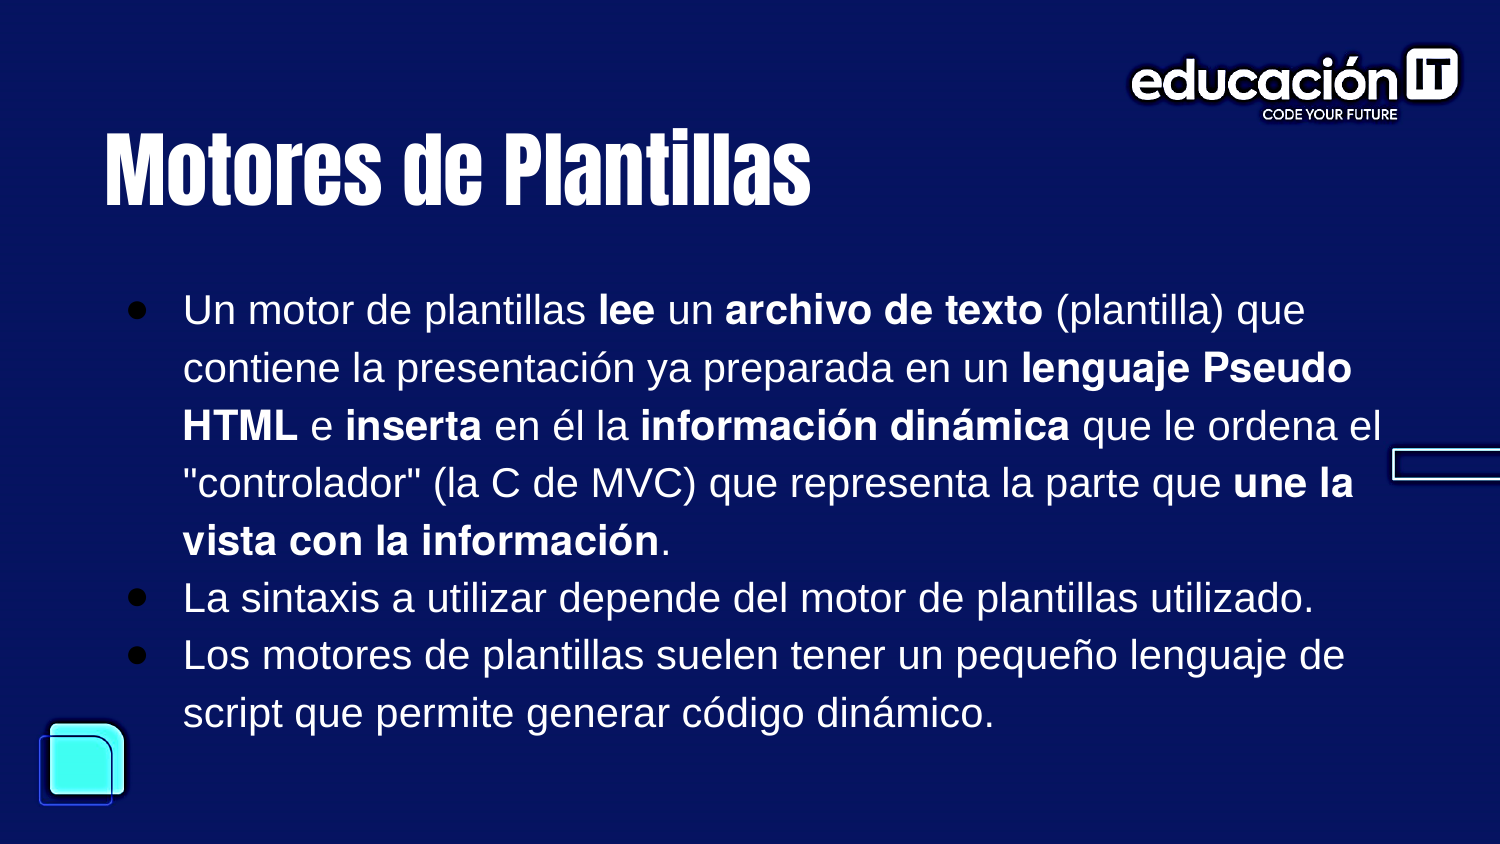

Motores de Plantillas
Un motor de plantillas lee un archivo de texto (plantilla) que contiene la presentación ya preparada en un lenguaje Pseudo HTML e inserta en él la información dinámica que le ordena el "controlador" (la C de MVC) que representa la parte que une la vista con la información.
La sintaxis a utilizar depende del motor de plantillas utilizado.
Los motores de plantillas suelen tener un pequeño lenguaje de script que permite generar código dinámico.